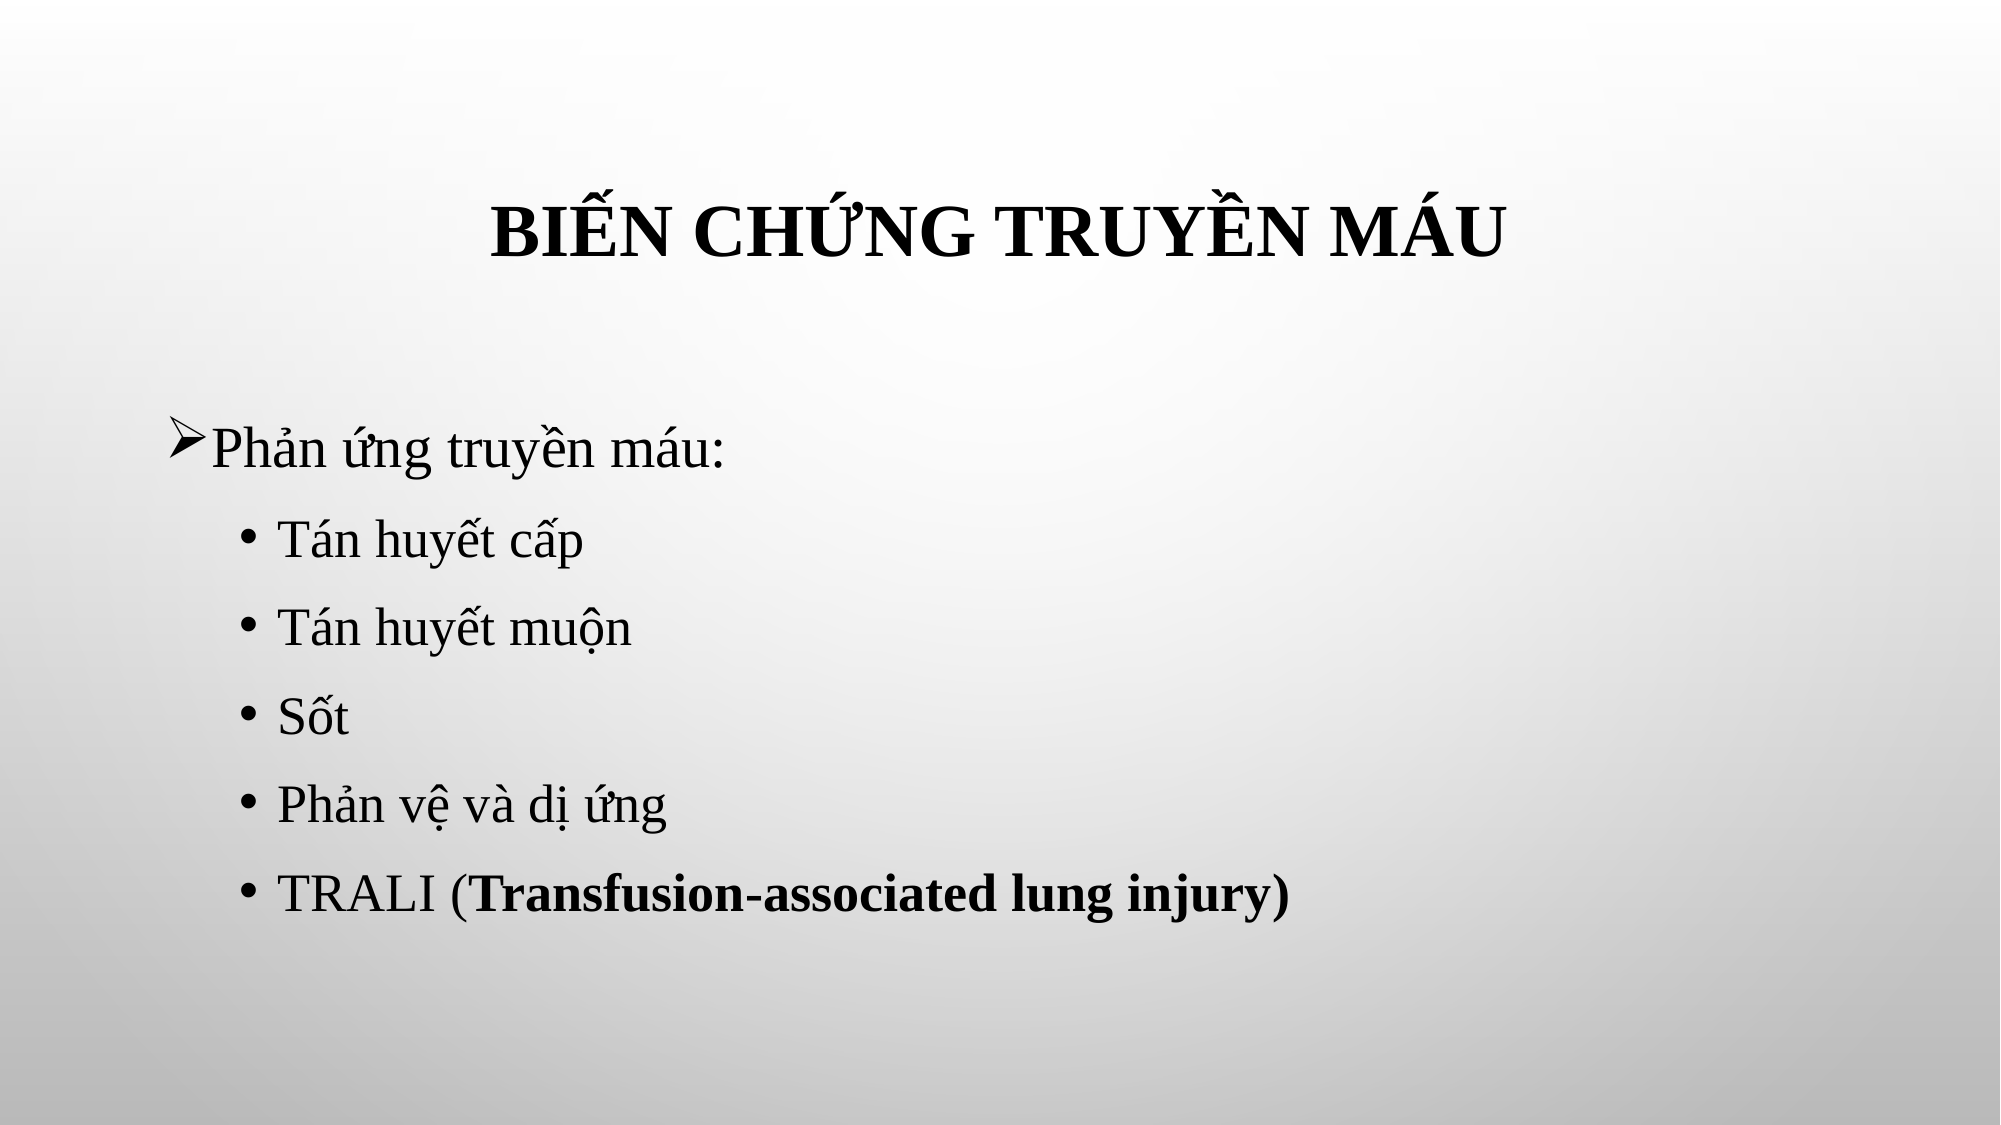

# Biến chứng truyền máu
Phản ứng truyền máu:
Tán huyết cấp
Tán huyết muộn
Sốt
Phản vệ và dị ứng
TRALI (Transfusion-associated lung injury)